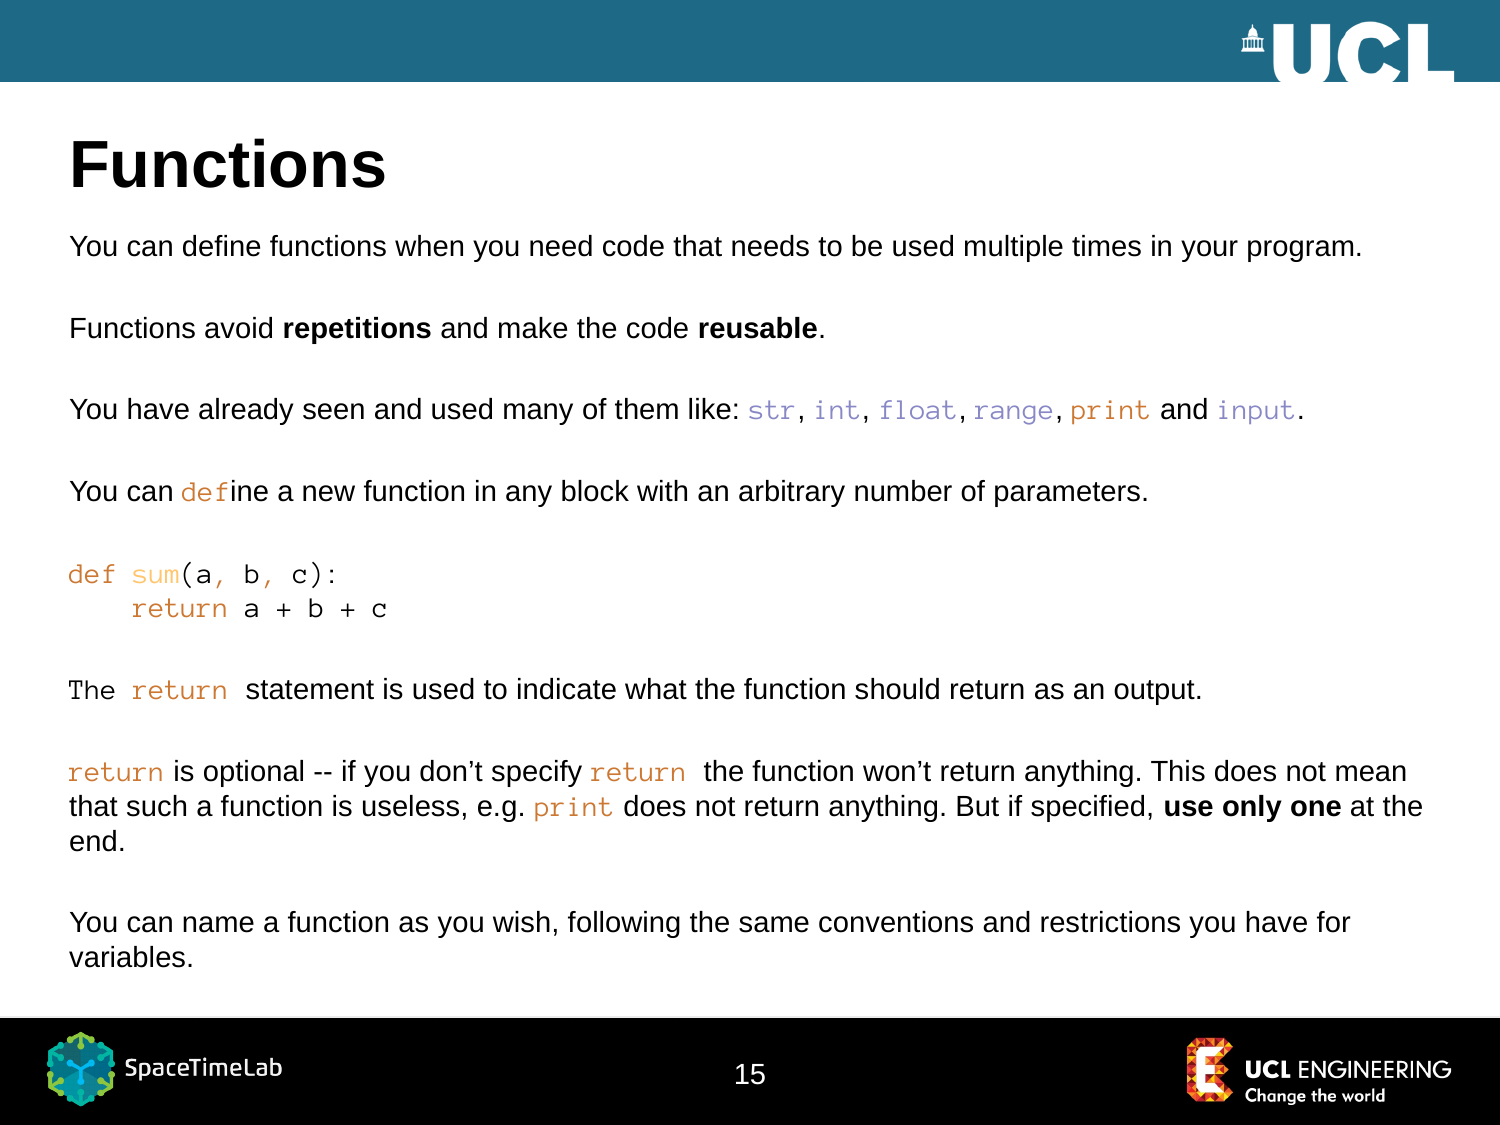

# Functions
You can define functions when you need code that needs to be used multiple times in your program.

Functions avoid repetitions and make the code reusable.

You have already seen and used many of them like: str, int, float, range, print and input.

You can define a new function in any block with an arbitrary number of parameters.

def sum(a, b, c):
    return a + b + c

The return  statement is used to indicate what the function should return as an output.

return is optional -- if you don’t specify return the function won’t return anything. This does not mean that such a function is useless, e.g. print does not return anything. But if specified, use only one at the end.

You can name a function as you wish, following the same conventions and restrictions you have for variables.
16